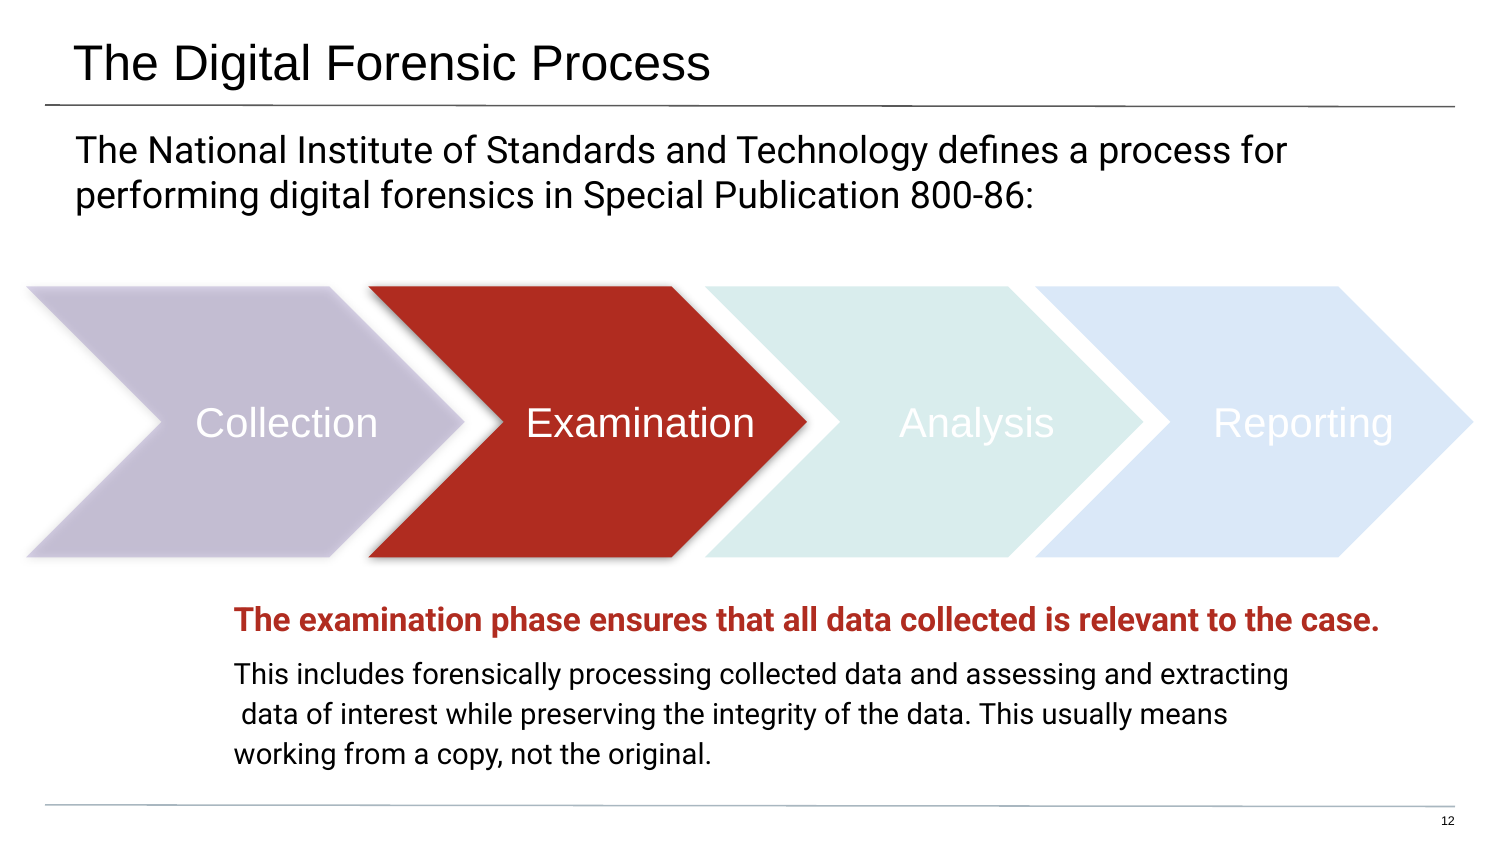

# The Digital Forensic Process
The National Institute of Standards and Technology defines a process for performing digital forensics in Special Publication 800-86:

Examination
Analysis
Reporting
Collection
The examination phase ensures that all data collected is relevant to the case.
This includes forensically processing collected data and assessing and extracting
 data of interest while preserving the integrity of the data. This usually means
working from a copy, not the original.
12